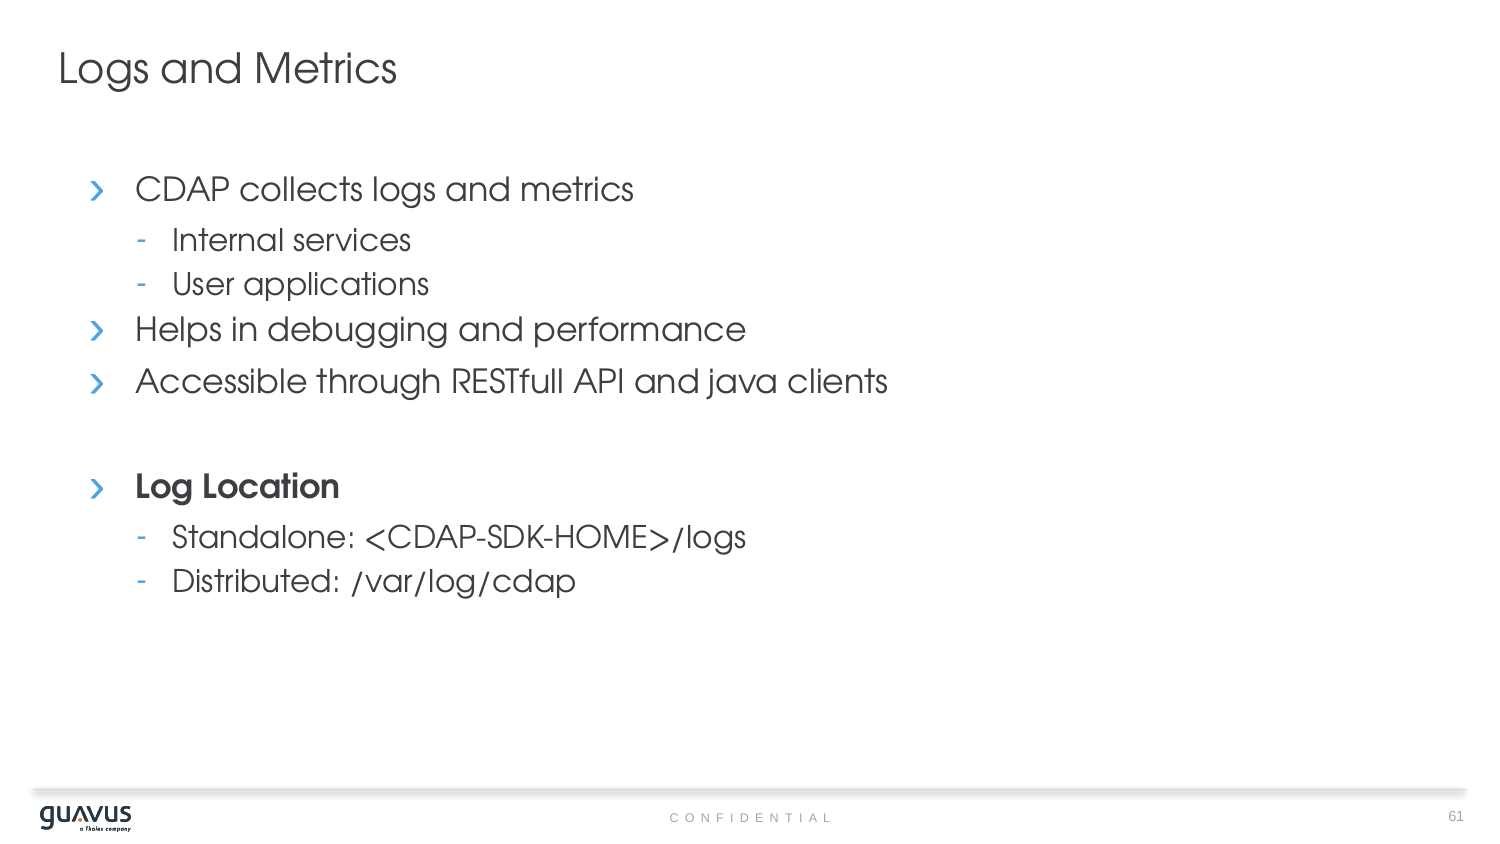

# Logs and Metrics
CDAP collects logs and metrics
Internal services
User applications
Helps in debugging and performance
Accessible through RESTfull API and java clients

Log Location
Standalone: <CDAP-SDK-HOME>/logs
Distributed: /var/log/cdap